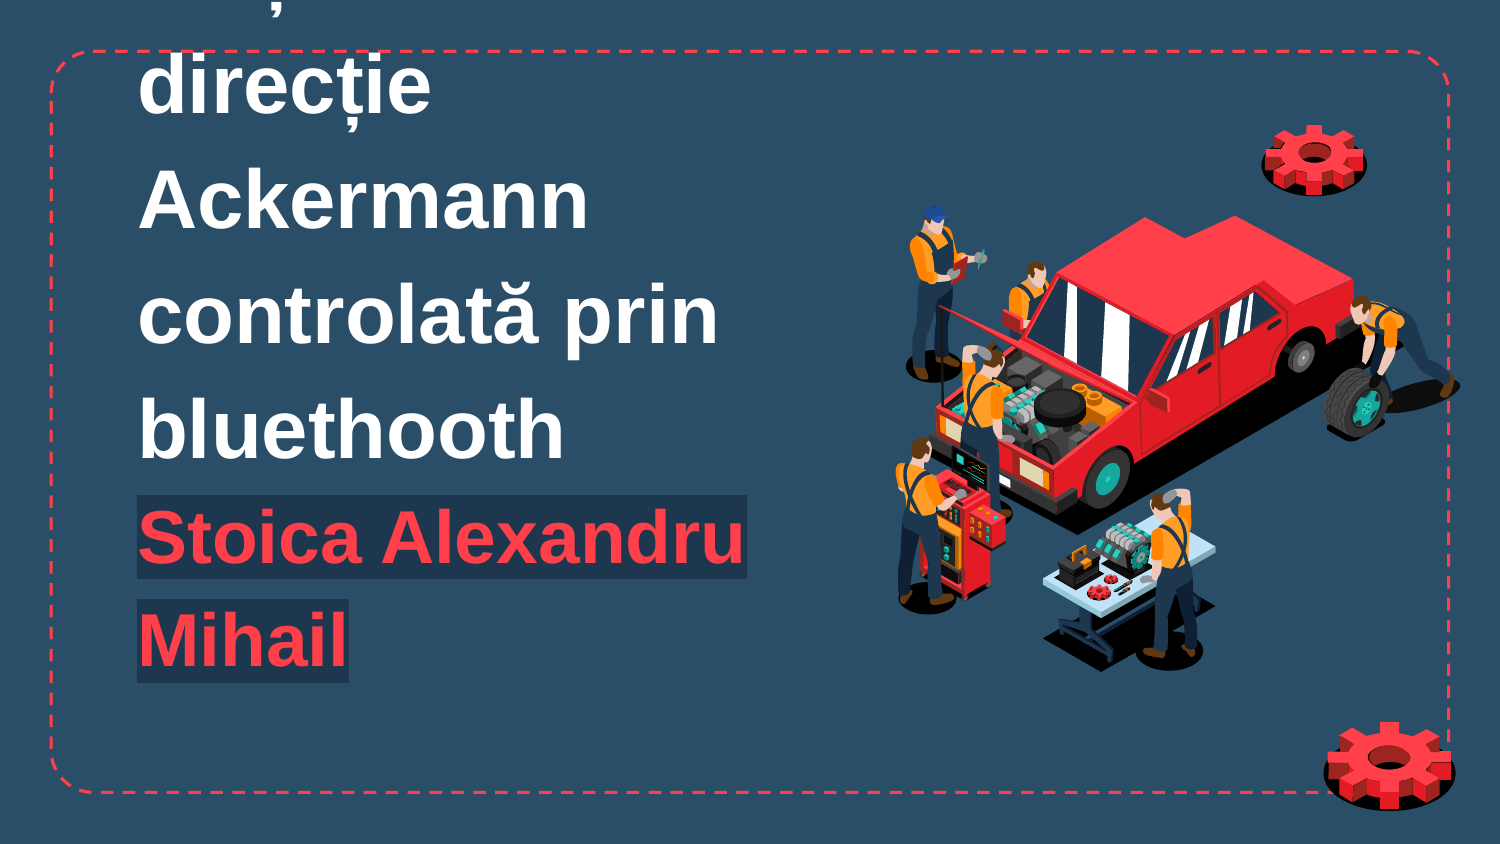

# Mașină cu direcție Ackermann controlată prin bluethooth Stoica Alexandru Mihail